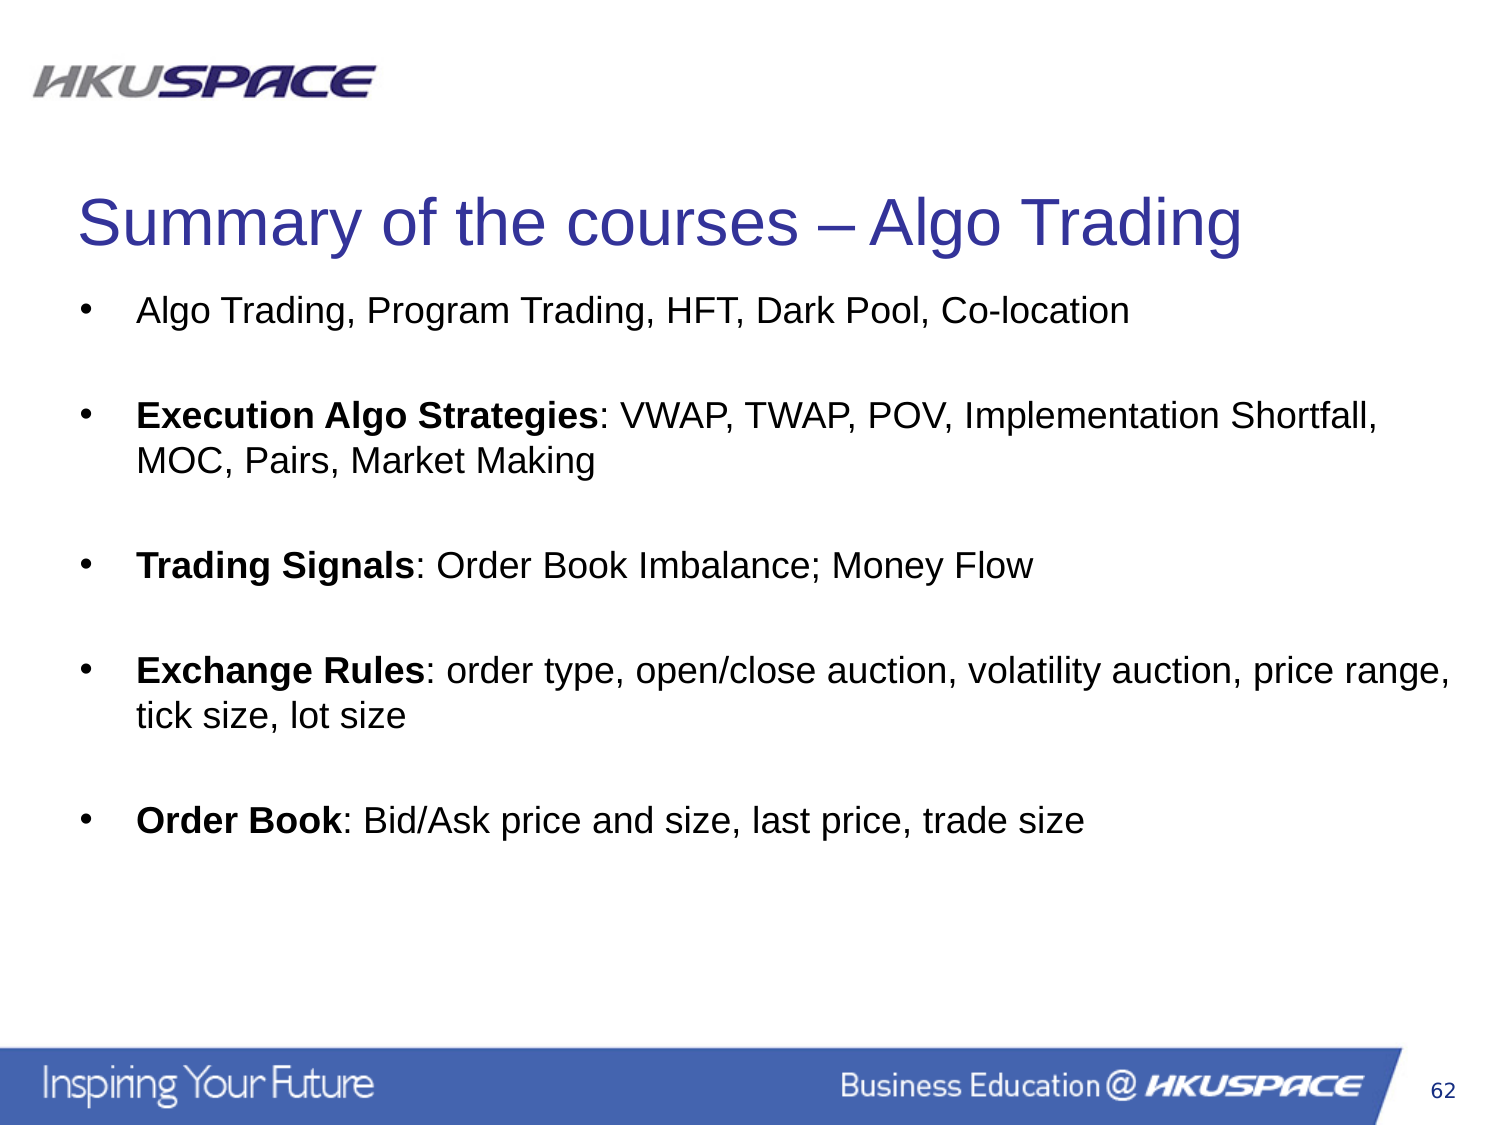

Summary of the courses – Algo Trading
Algo Trading, Program Trading, HFT, Dark Pool, Co-location

Execution Algo Strategies: VWAP, TWAP, POV, Implementation Shortfall, MOC, Pairs, Market Making

Trading Signals: Order Book Imbalance; Money Flow

Exchange Rules: order type, open/close auction, volatility auction, price range, tick size, lot size

Order Book: Bid/Ask price and size, last price, trade size

62